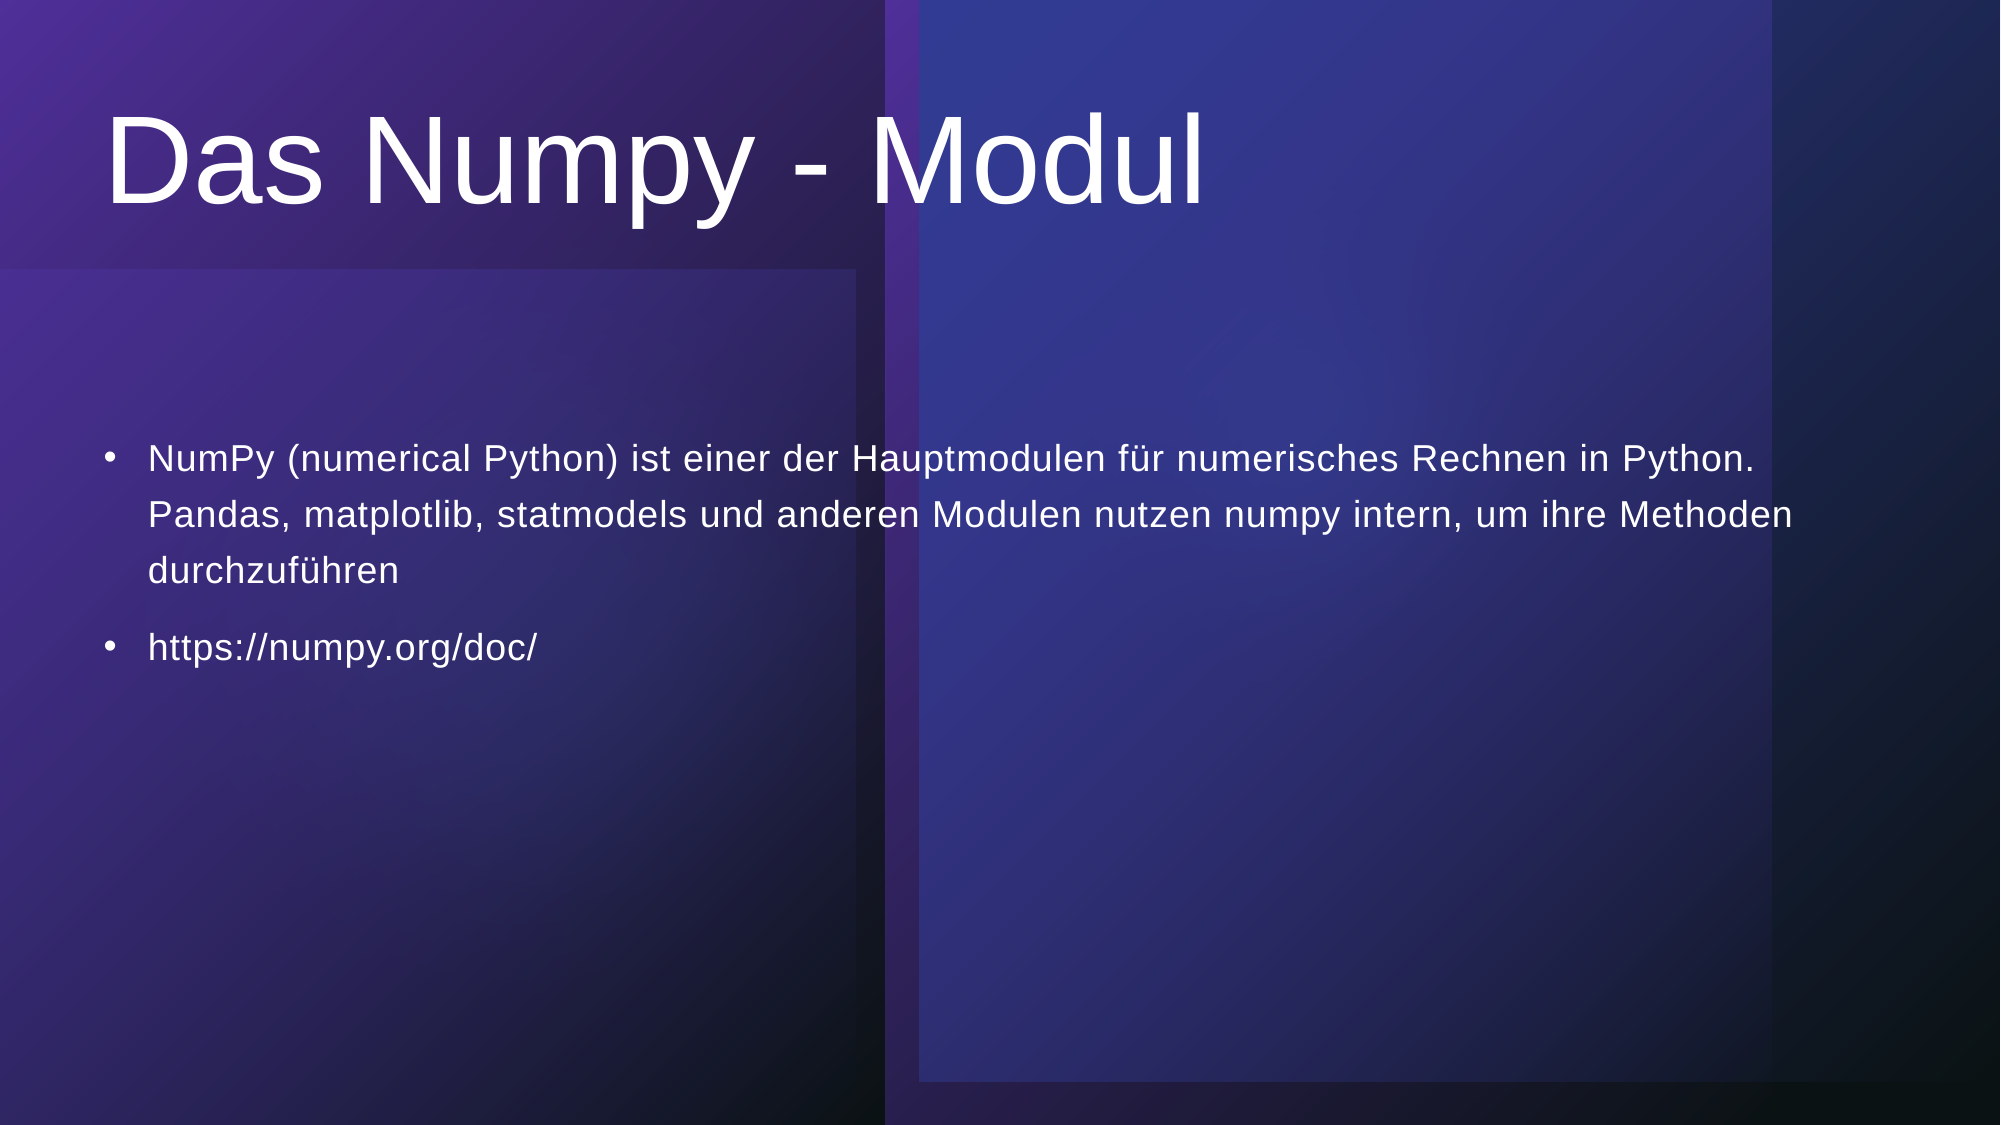

# Das Numpy - Modul
NumPy (numerical Python) ist einer der Hauptmodulen für numerisches Rechnen in Python. Pandas, matplotlib, statmodels und anderen Modulen nutzen numpy intern, um ihre Methoden durchzuführen
https://numpy.org/doc/